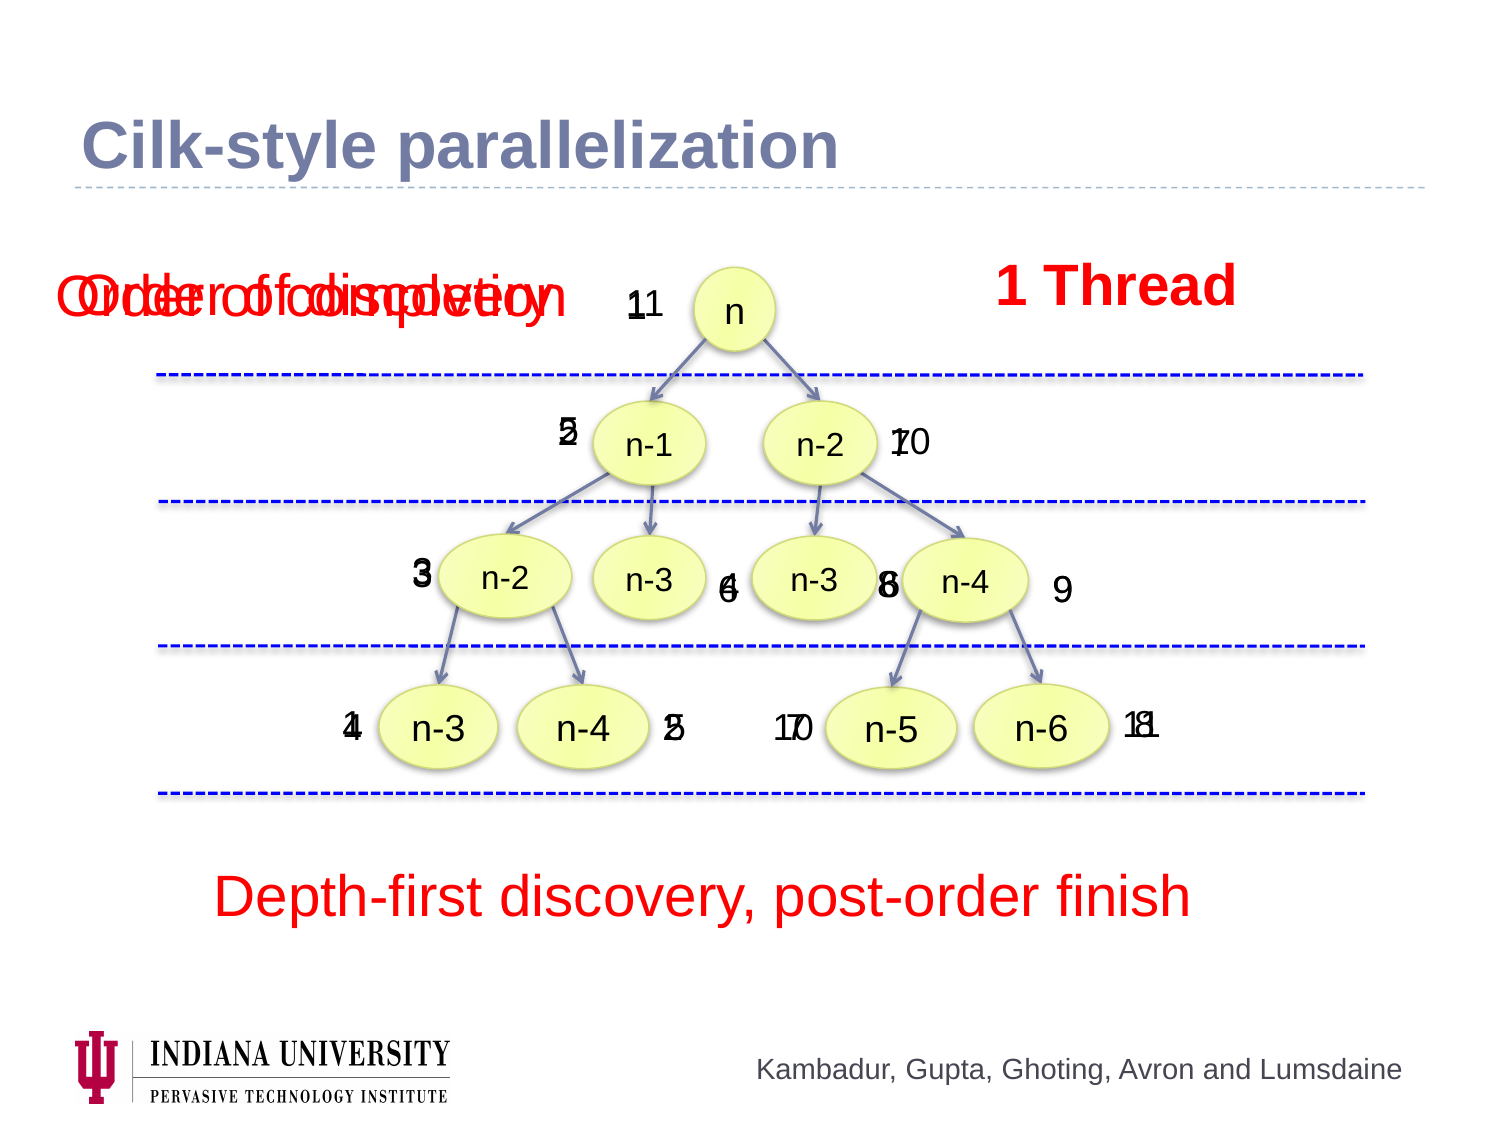

# Cilk-style parallelization
1 Thread
Order of discovery
1
2
7
3
8
6
9
11
4
5
10
Order of completion
11
5
10
3
6
4
9
1
8
2
7
n
n-1
n-2
n-2
n-3
n-3
n-4
n-6
n-3
n-4
n-5
Depth-first discovery, post-order finish
Kambadur, Gupta, Ghoting, Avron and Lumsdaine